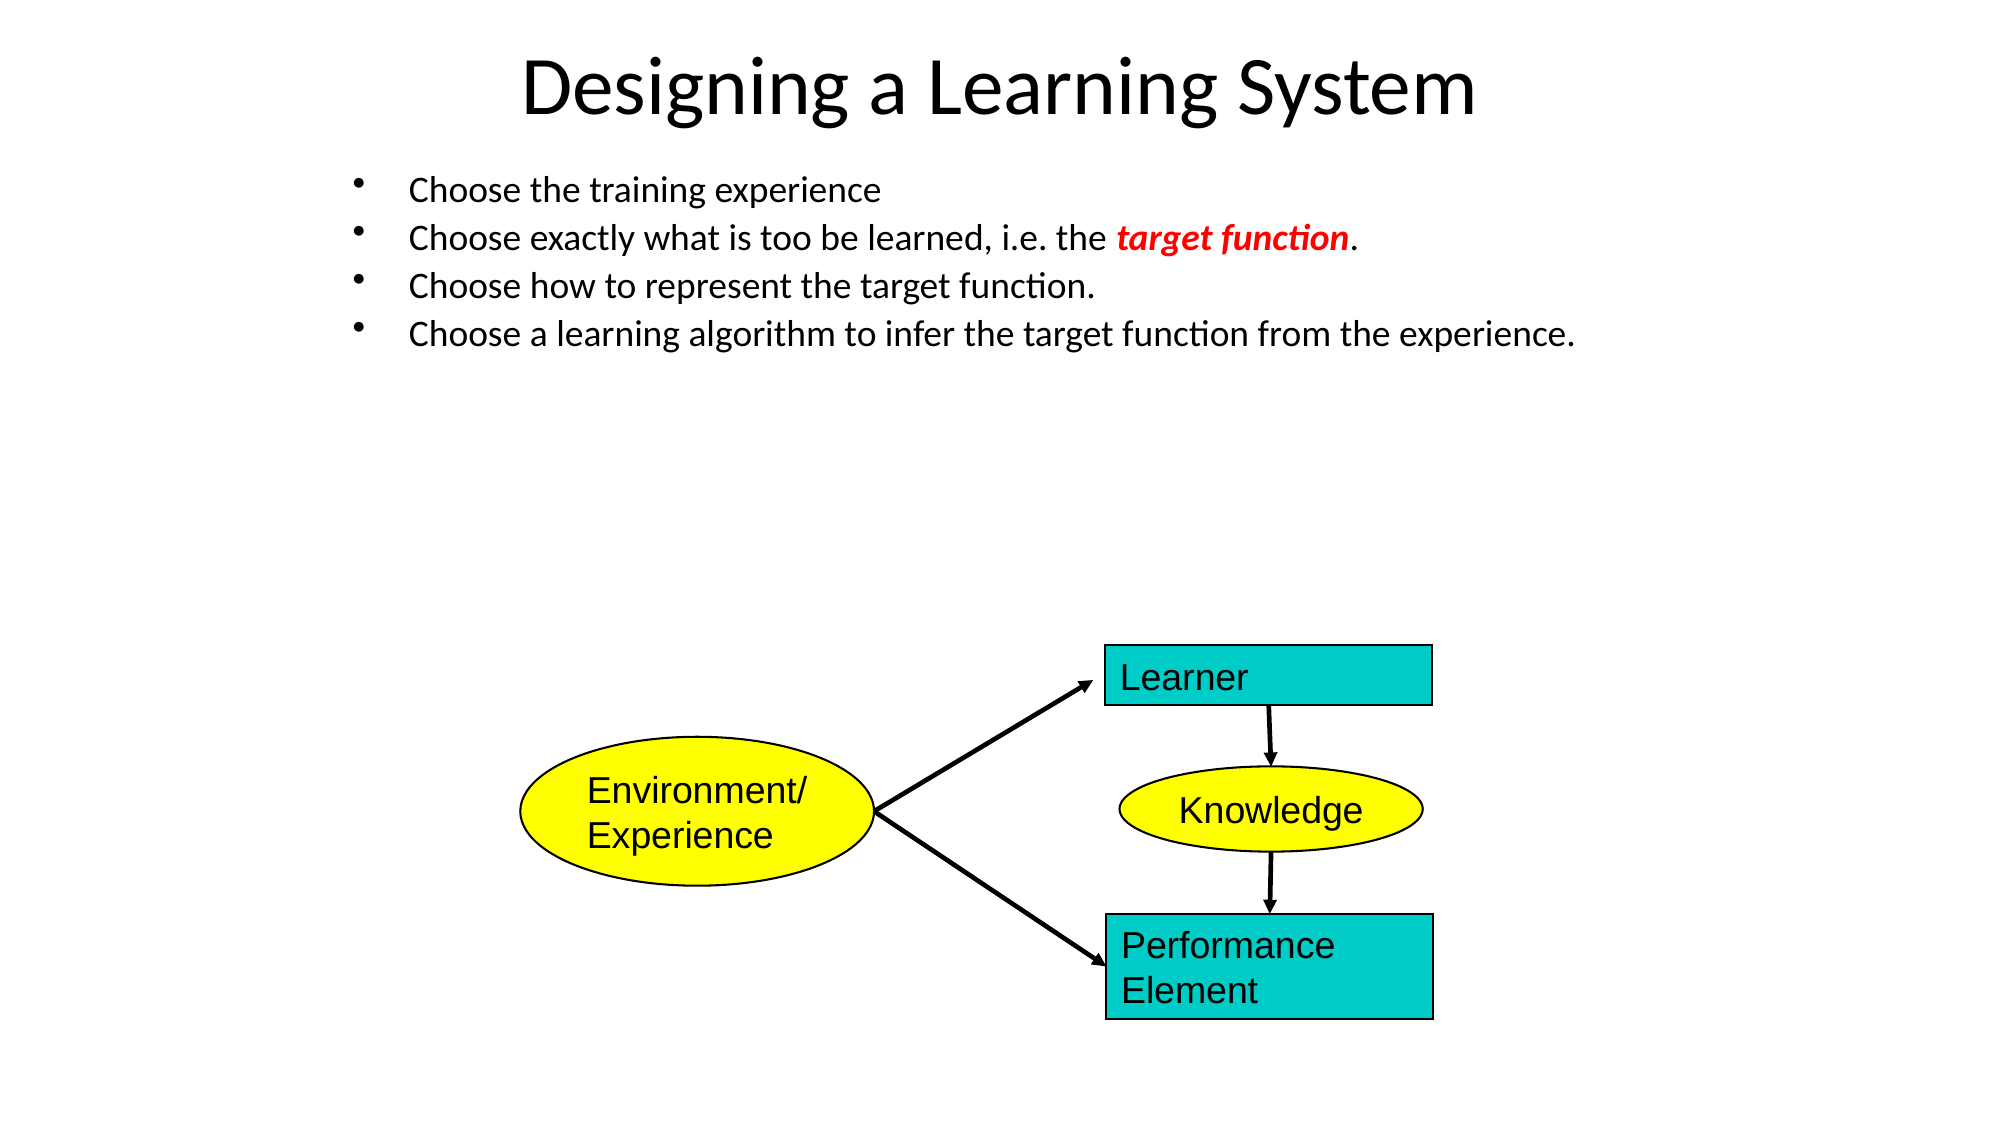

# Designing a Learning System
Choose the training experience
Choose exactly what is too be learned, i.e. the target function.
Choose how to represent the target function.
Choose a learning algorithm to infer the target function from the experience.
Learner
Environment/
Experience
Knowledge
Performance
Element

33